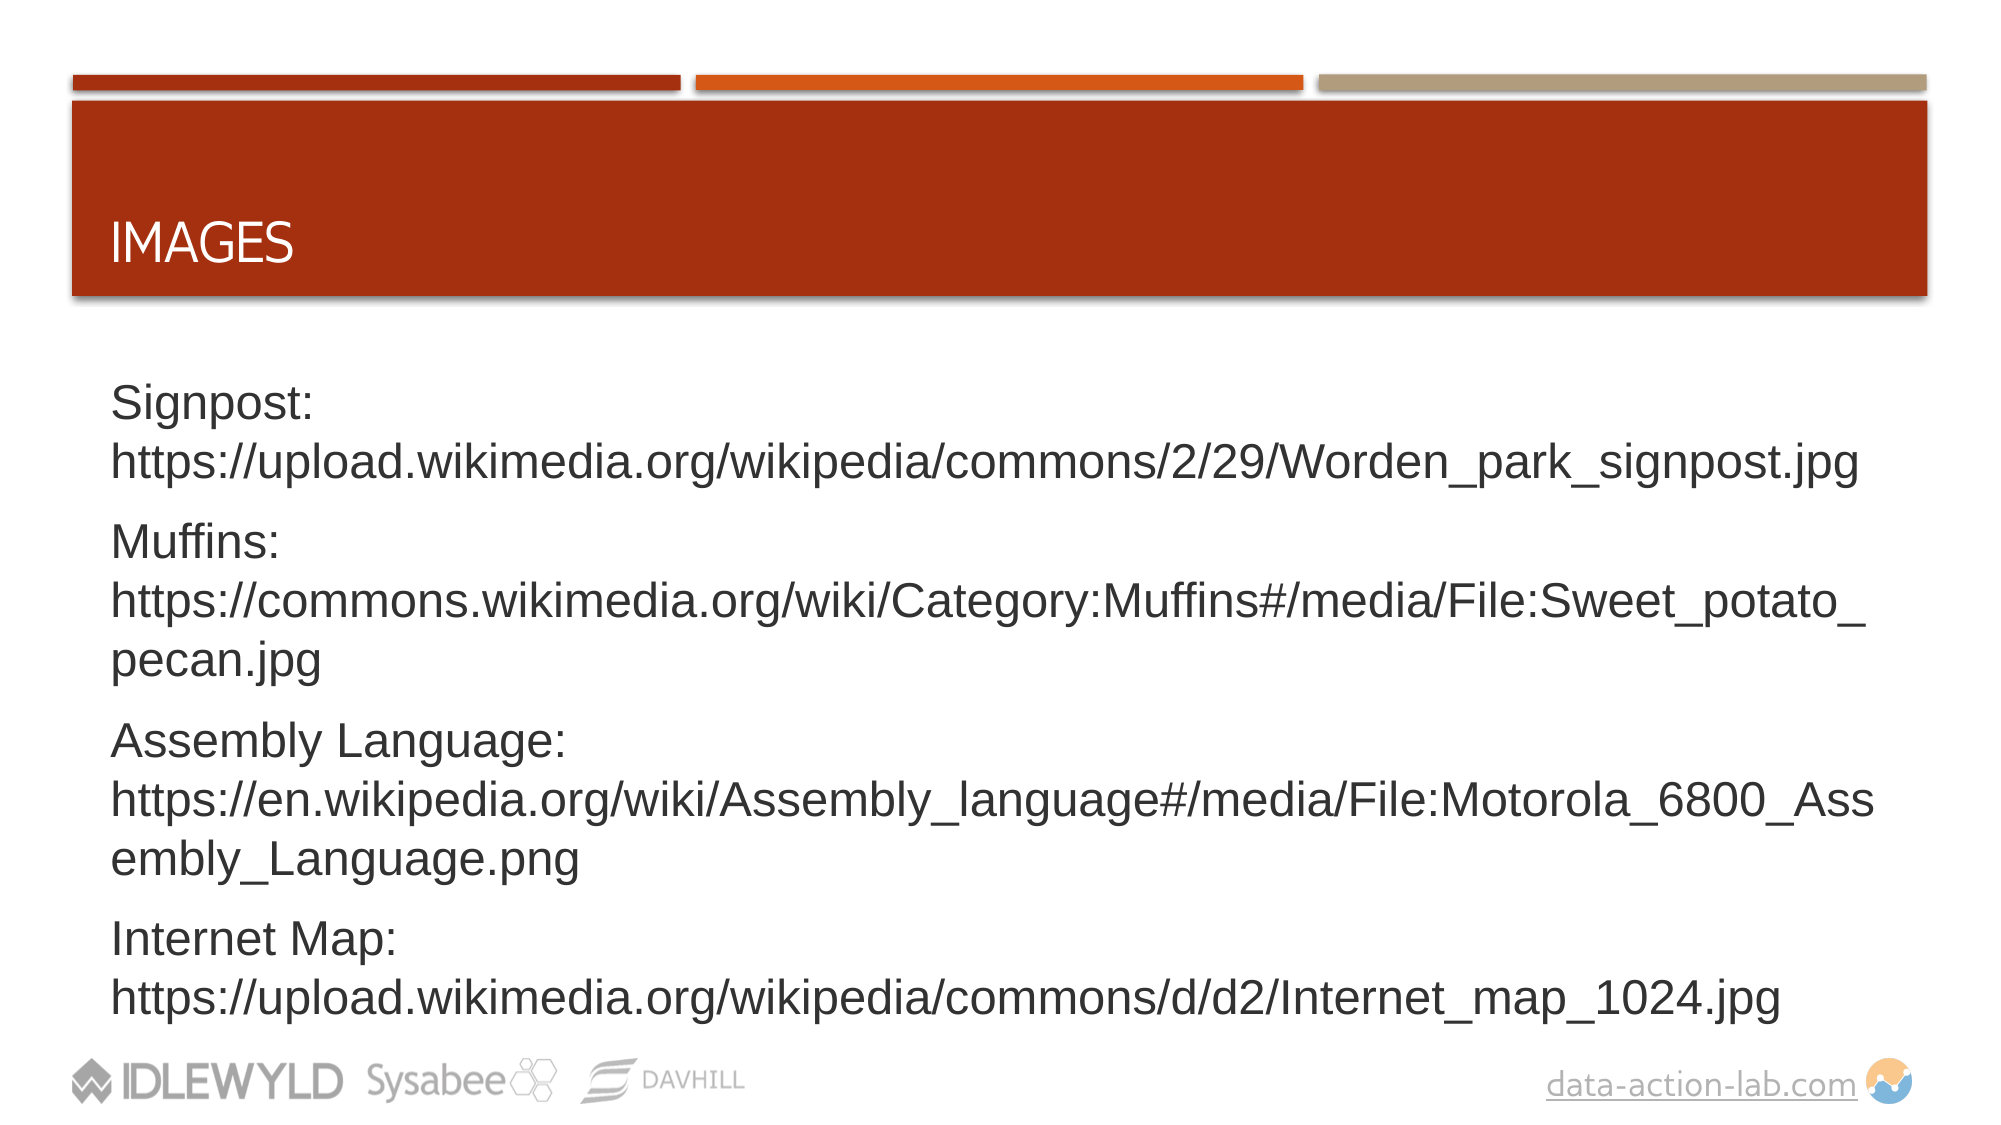

# Images
Signpost: https://upload.wikimedia.org/wikipedia/commons/2/29/Worden_park_signpost.jpg
Muffins: https://commons.wikimedia.org/wiki/Category:Muffins#/media/File:Sweet_potato_pecan.jpg
Assembly Language: https://en.wikipedia.org/wiki/Assembly_language#/media/File:Motorola_6800_Assembly_Language.png
Internet Map: https://upload.wikimedia.org/wikipedia/commons/d/d2/Internet_map_1024.jpg